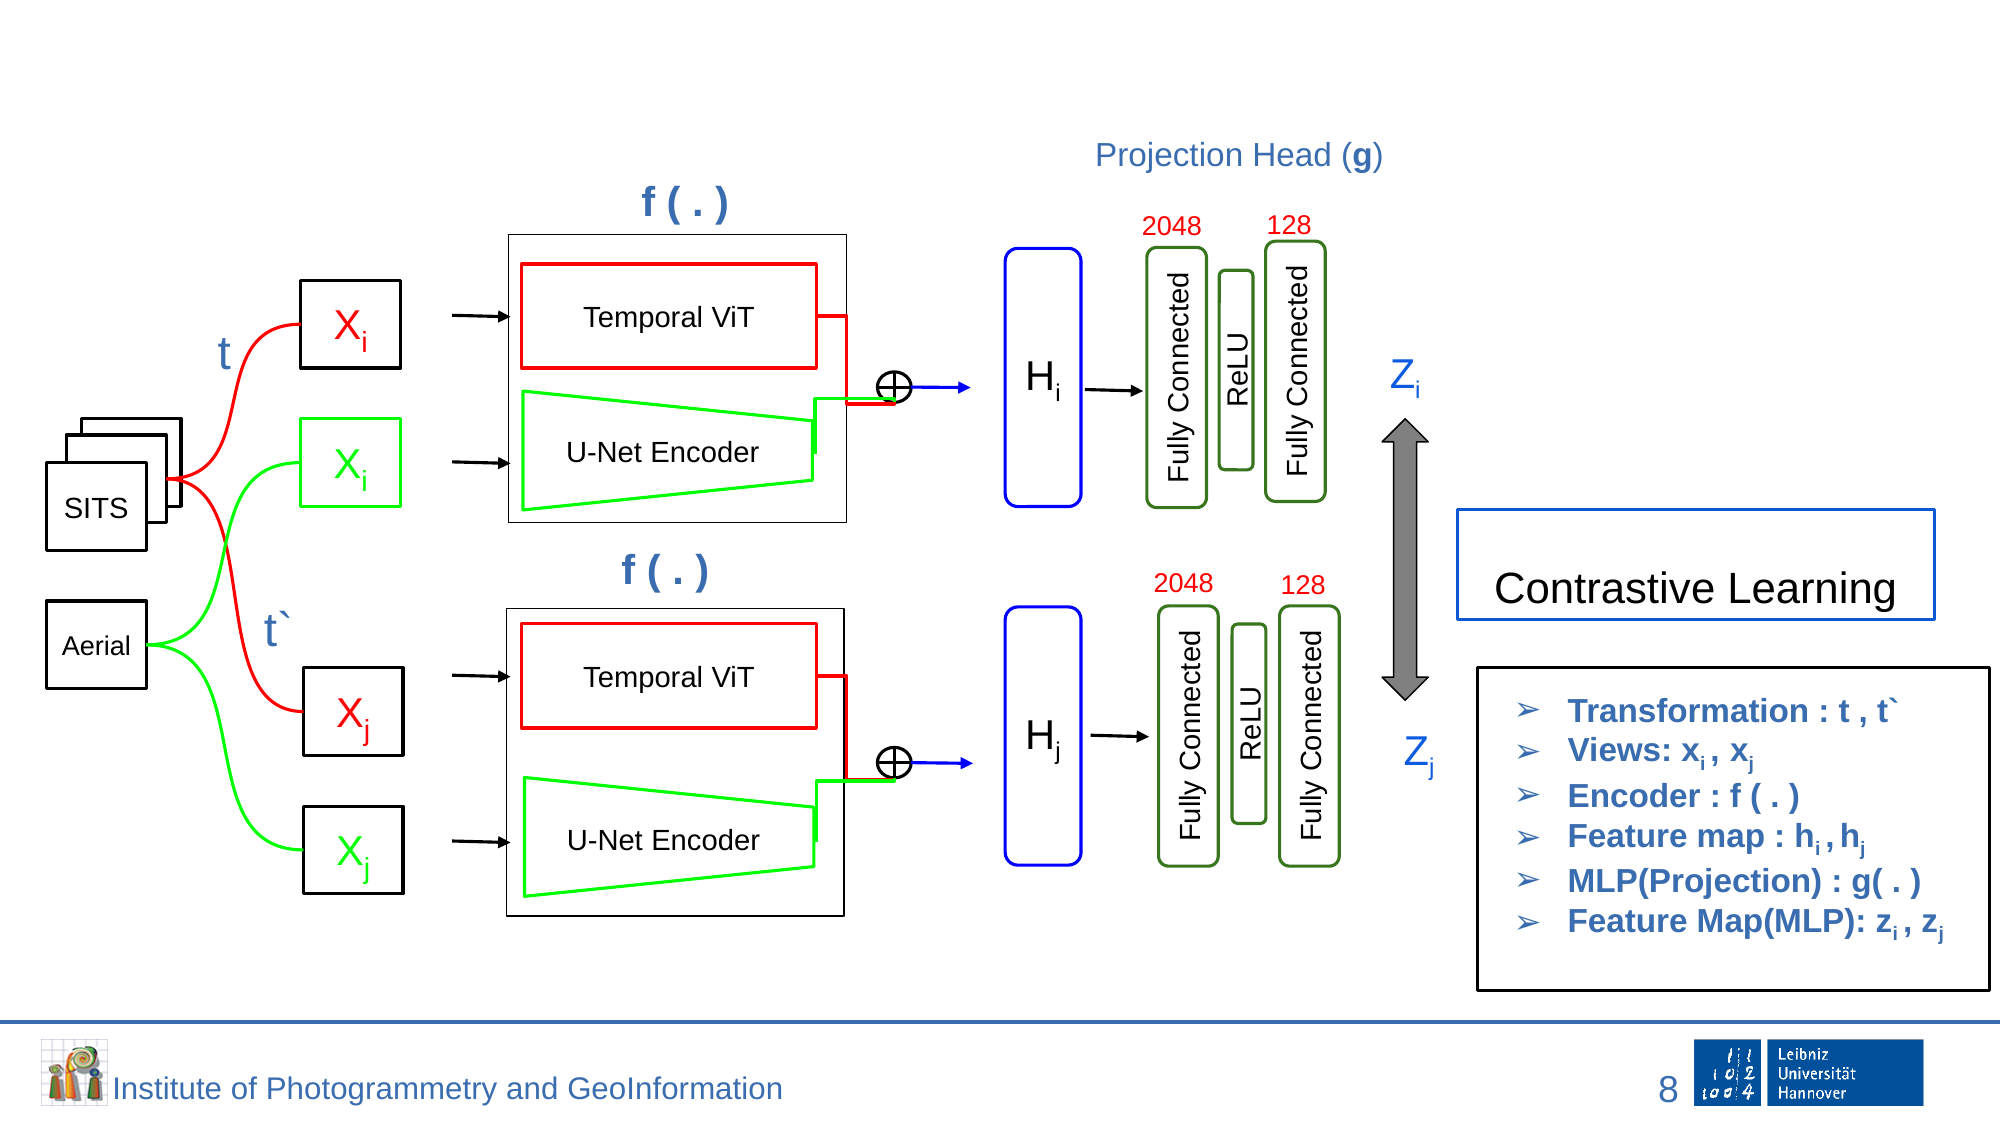

Projection Head (g)
f ( . )

128
2048

Hi
Temporal ViT
Xi

t
Zi
Fully Connected
Fully Connected
ReLU

Xi
U-Net Encoder

SITS

Contrastive Learning

f ( . )
2048
128
t`
Aerial
Hj

Temporal ViT
Xj
Transformation : t , t`
Views: xi ,  xj
Encoder : f ( . )
Feature map : hi , hj
MLP(Projection) : g( . )
Feature Map(MLP): zi , zj

Fully Connected
Fully Connected
ReLU
Zj

Xj
U-Net Encoder